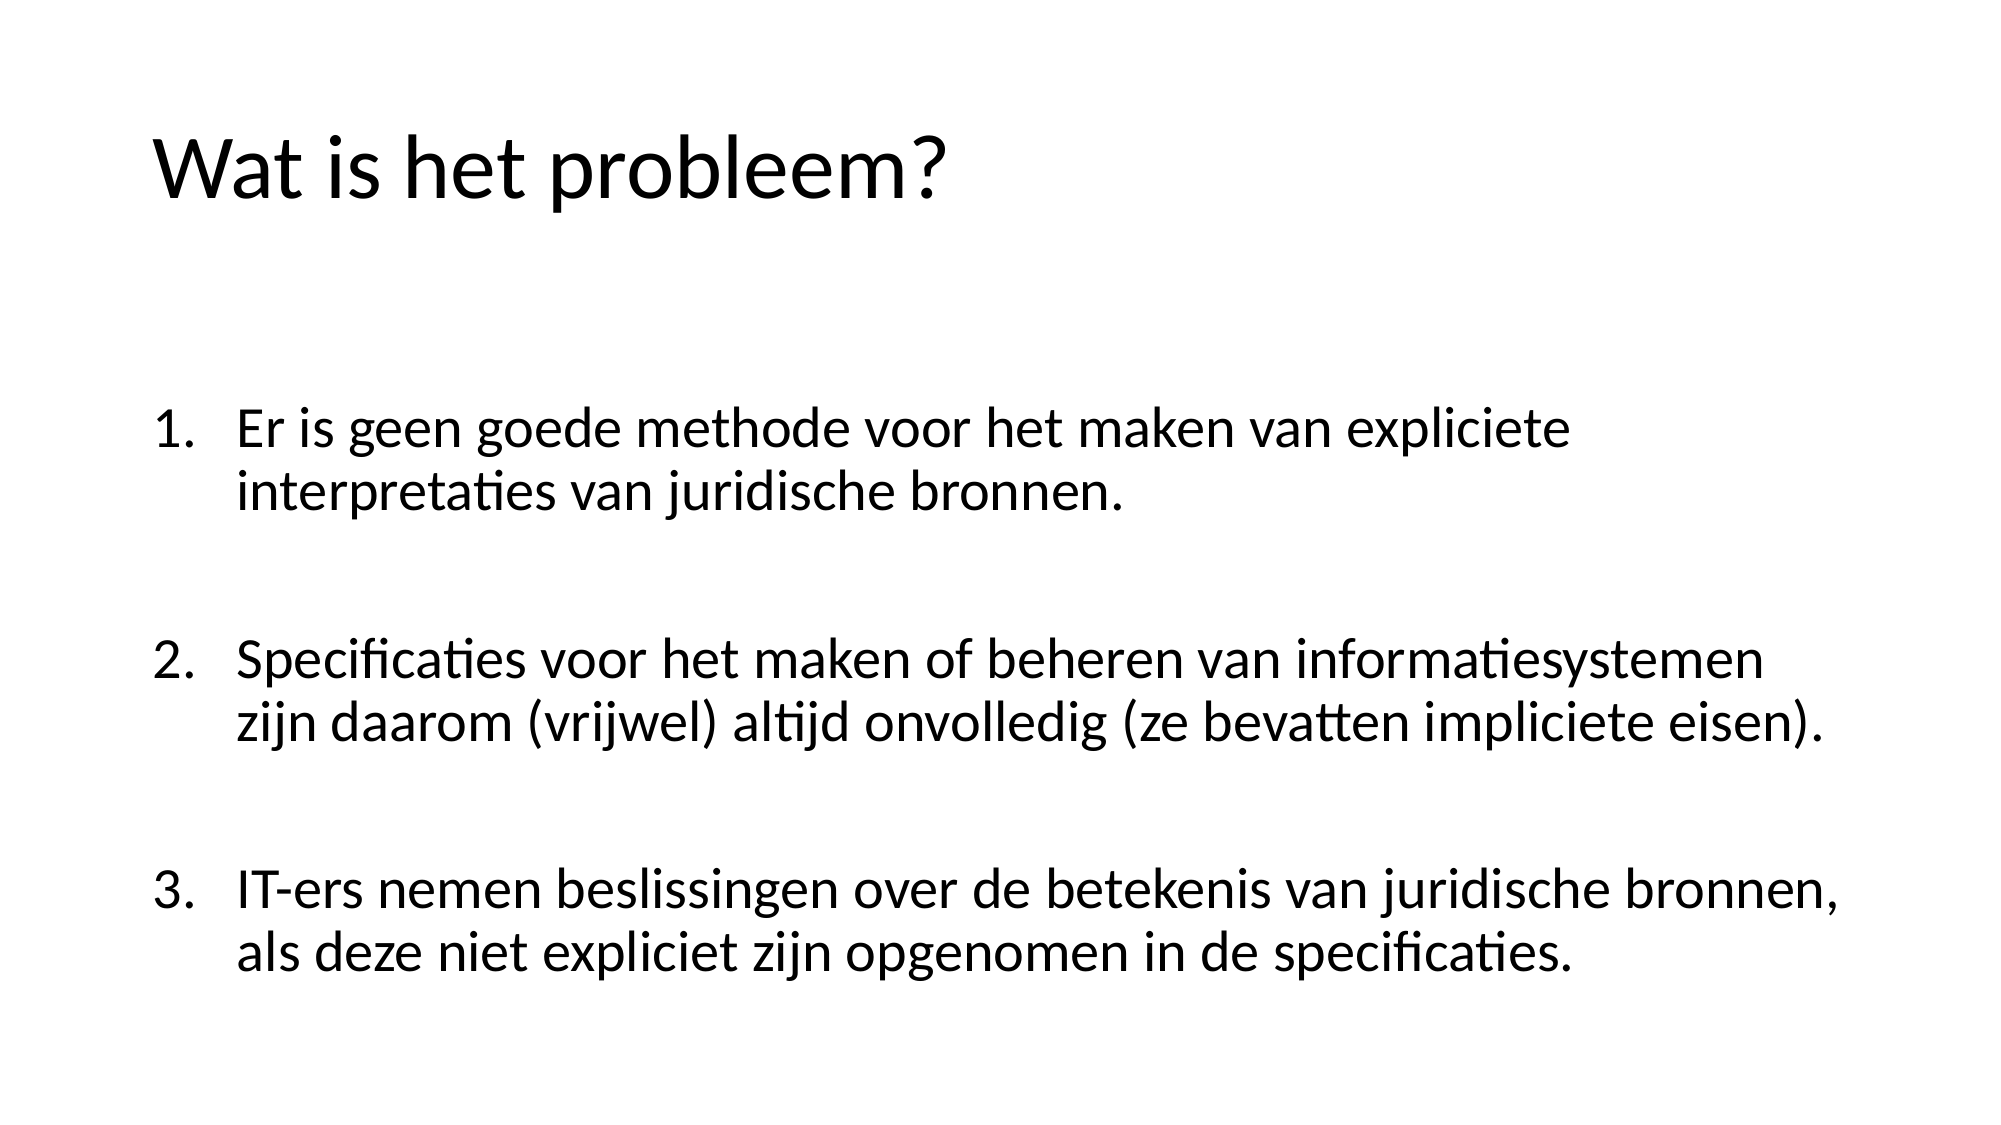

# Wat is het probleem?

Er is geen goede methode voor het maken van expliciete interpretaties van juridische bronnen.

Specificaties voor het maken of beheren van informatiesystemen zijn daarom (vrijwel) altijd onvolledig (ze bevatten impliciete eisen).

IT-ers nemen beslissingen over de betekenis van juridische bronnen, als deze niet expliciet zijn opgenomen in de specificaties.